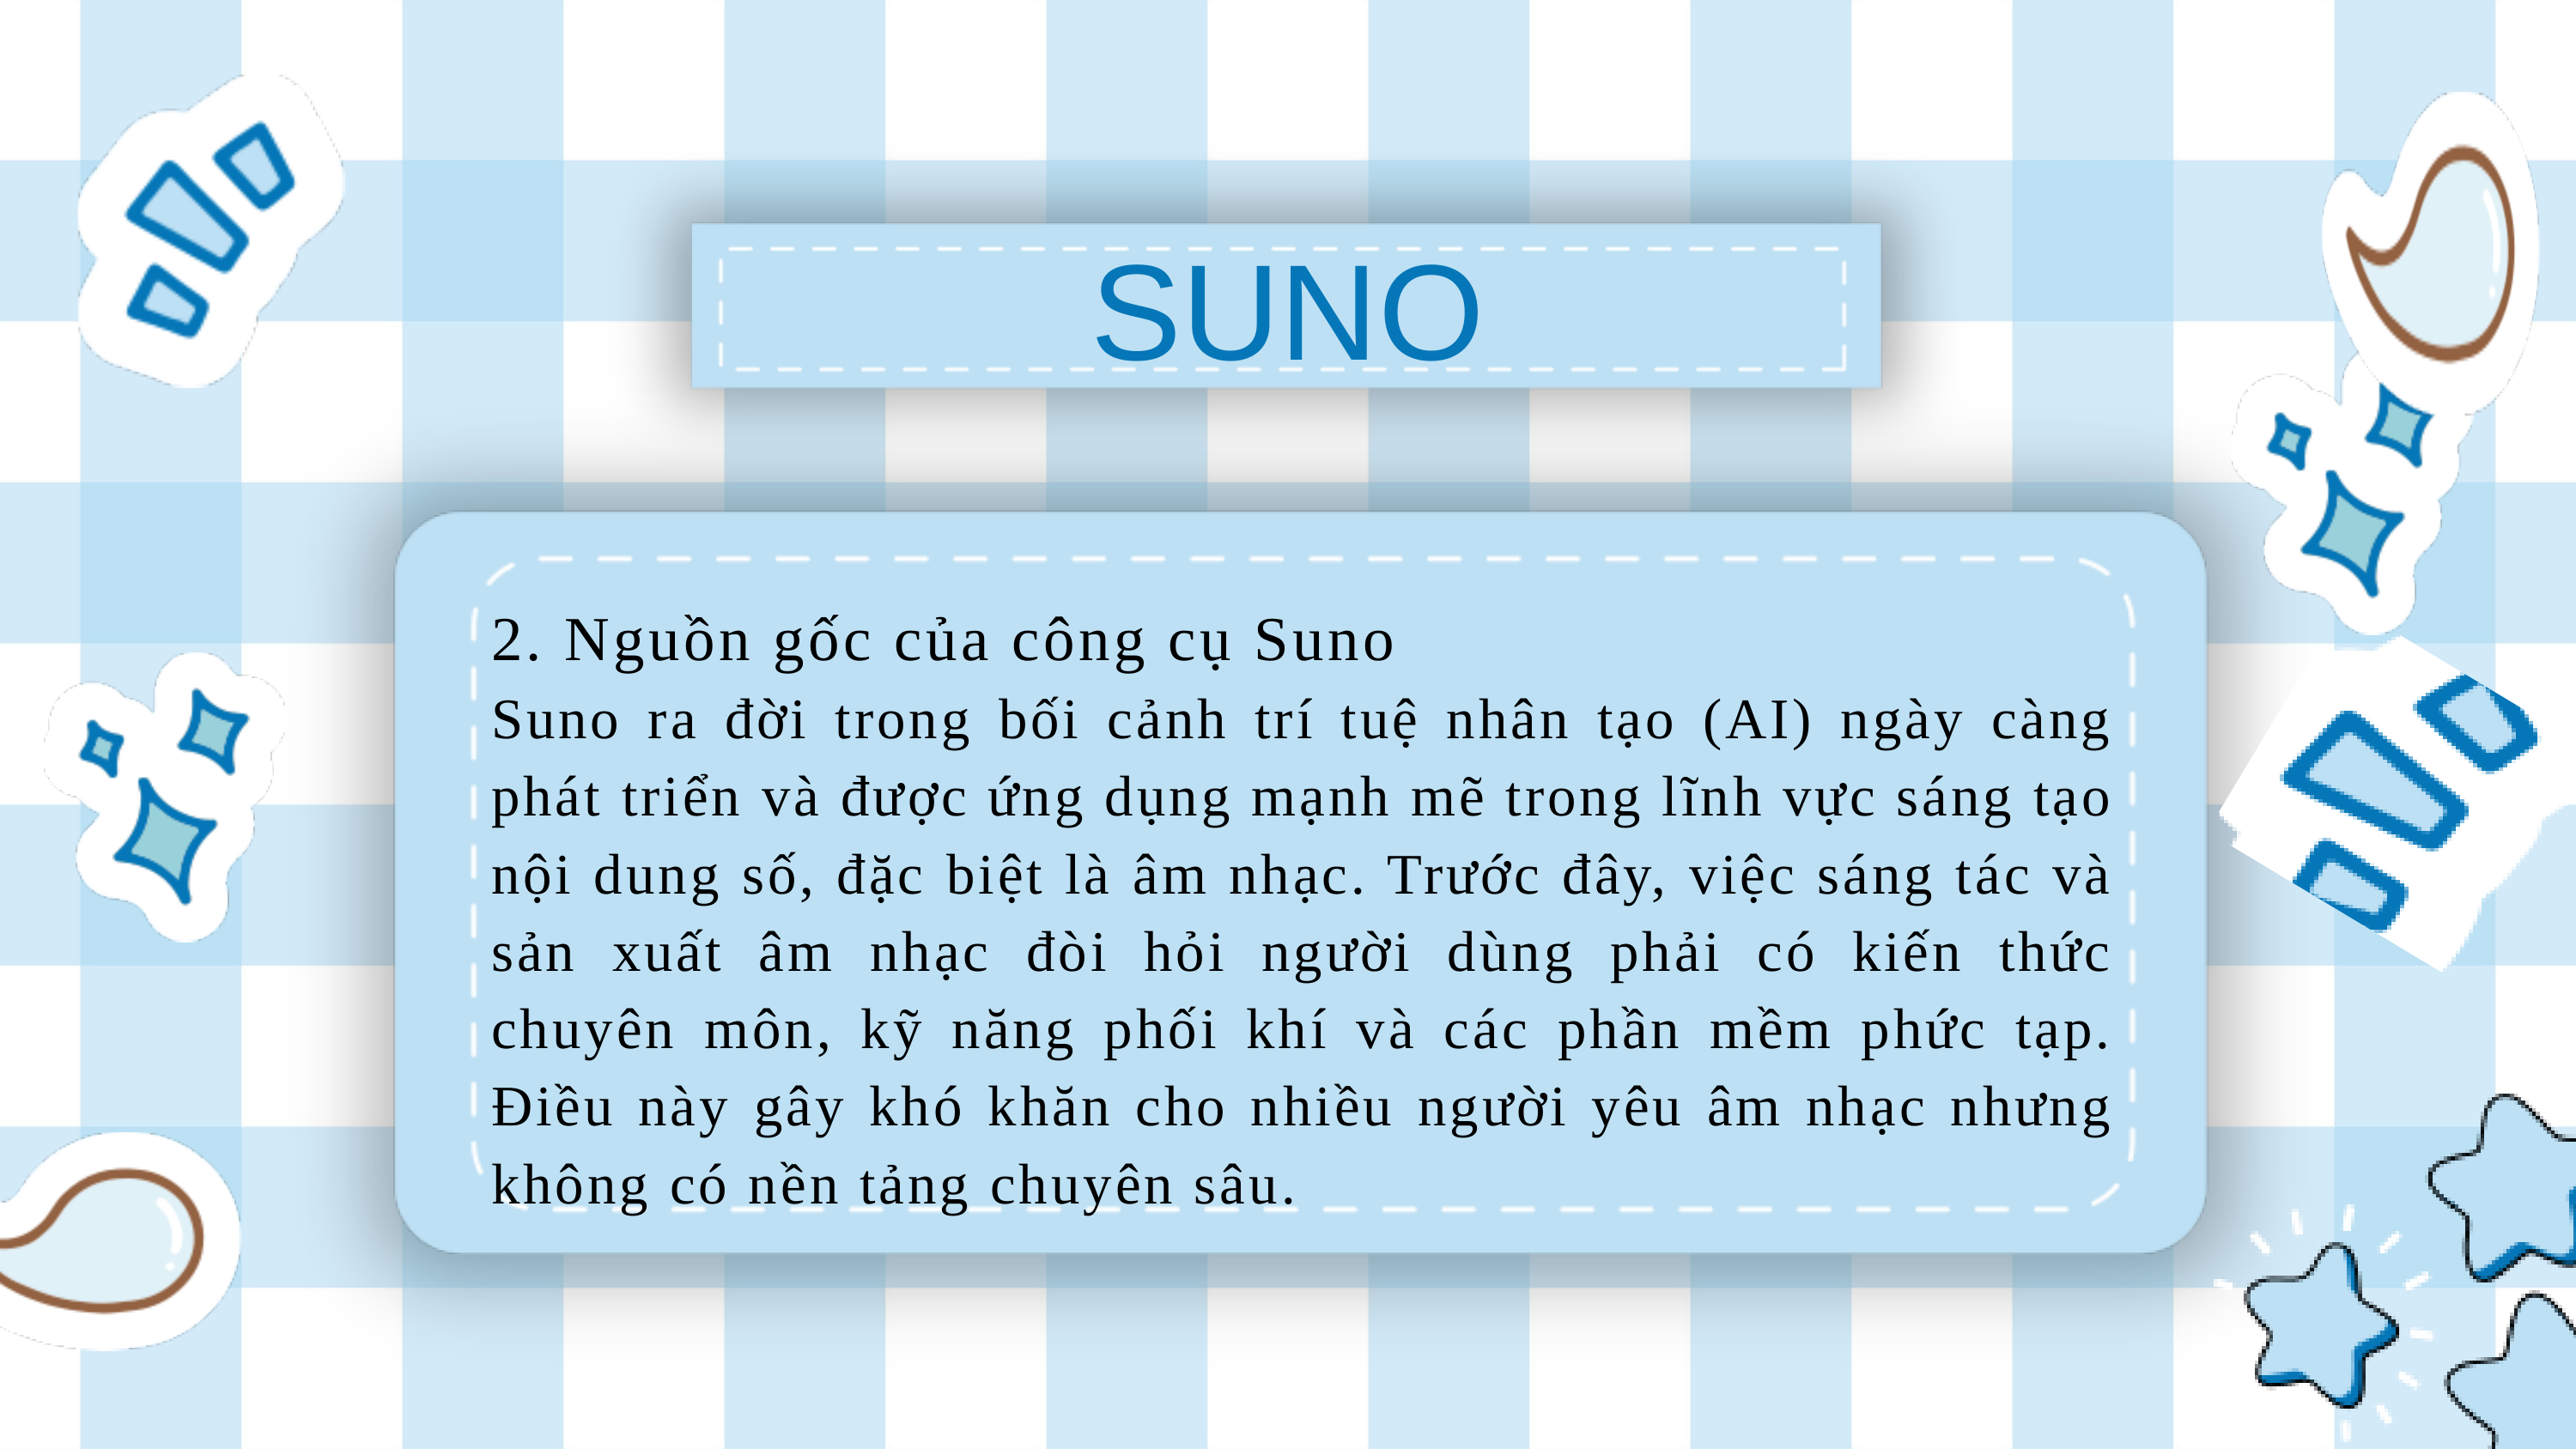

SUNO

2. Nguồn gốc của công cụ Suno
Suno ra đời trong bối cảnh trí tuệ nhân tạo (AI) ngày càng phát triển và được ứng dụng mạnh mẽ trong lĩnh vực sáng tạo nội dung số, đặc biệt là âm nhạc. Trước đây, việc sáng tác và sản xuất âm nhạc đòi hỏi người dùng phải có kiến thức chuyên môn, kỹ năng phối khí và các phần mềm phức tạp. Điều này gây khó khăn cho nhiều người yêu âm nhạc nhưng không có nền tảng chuyên sâu.